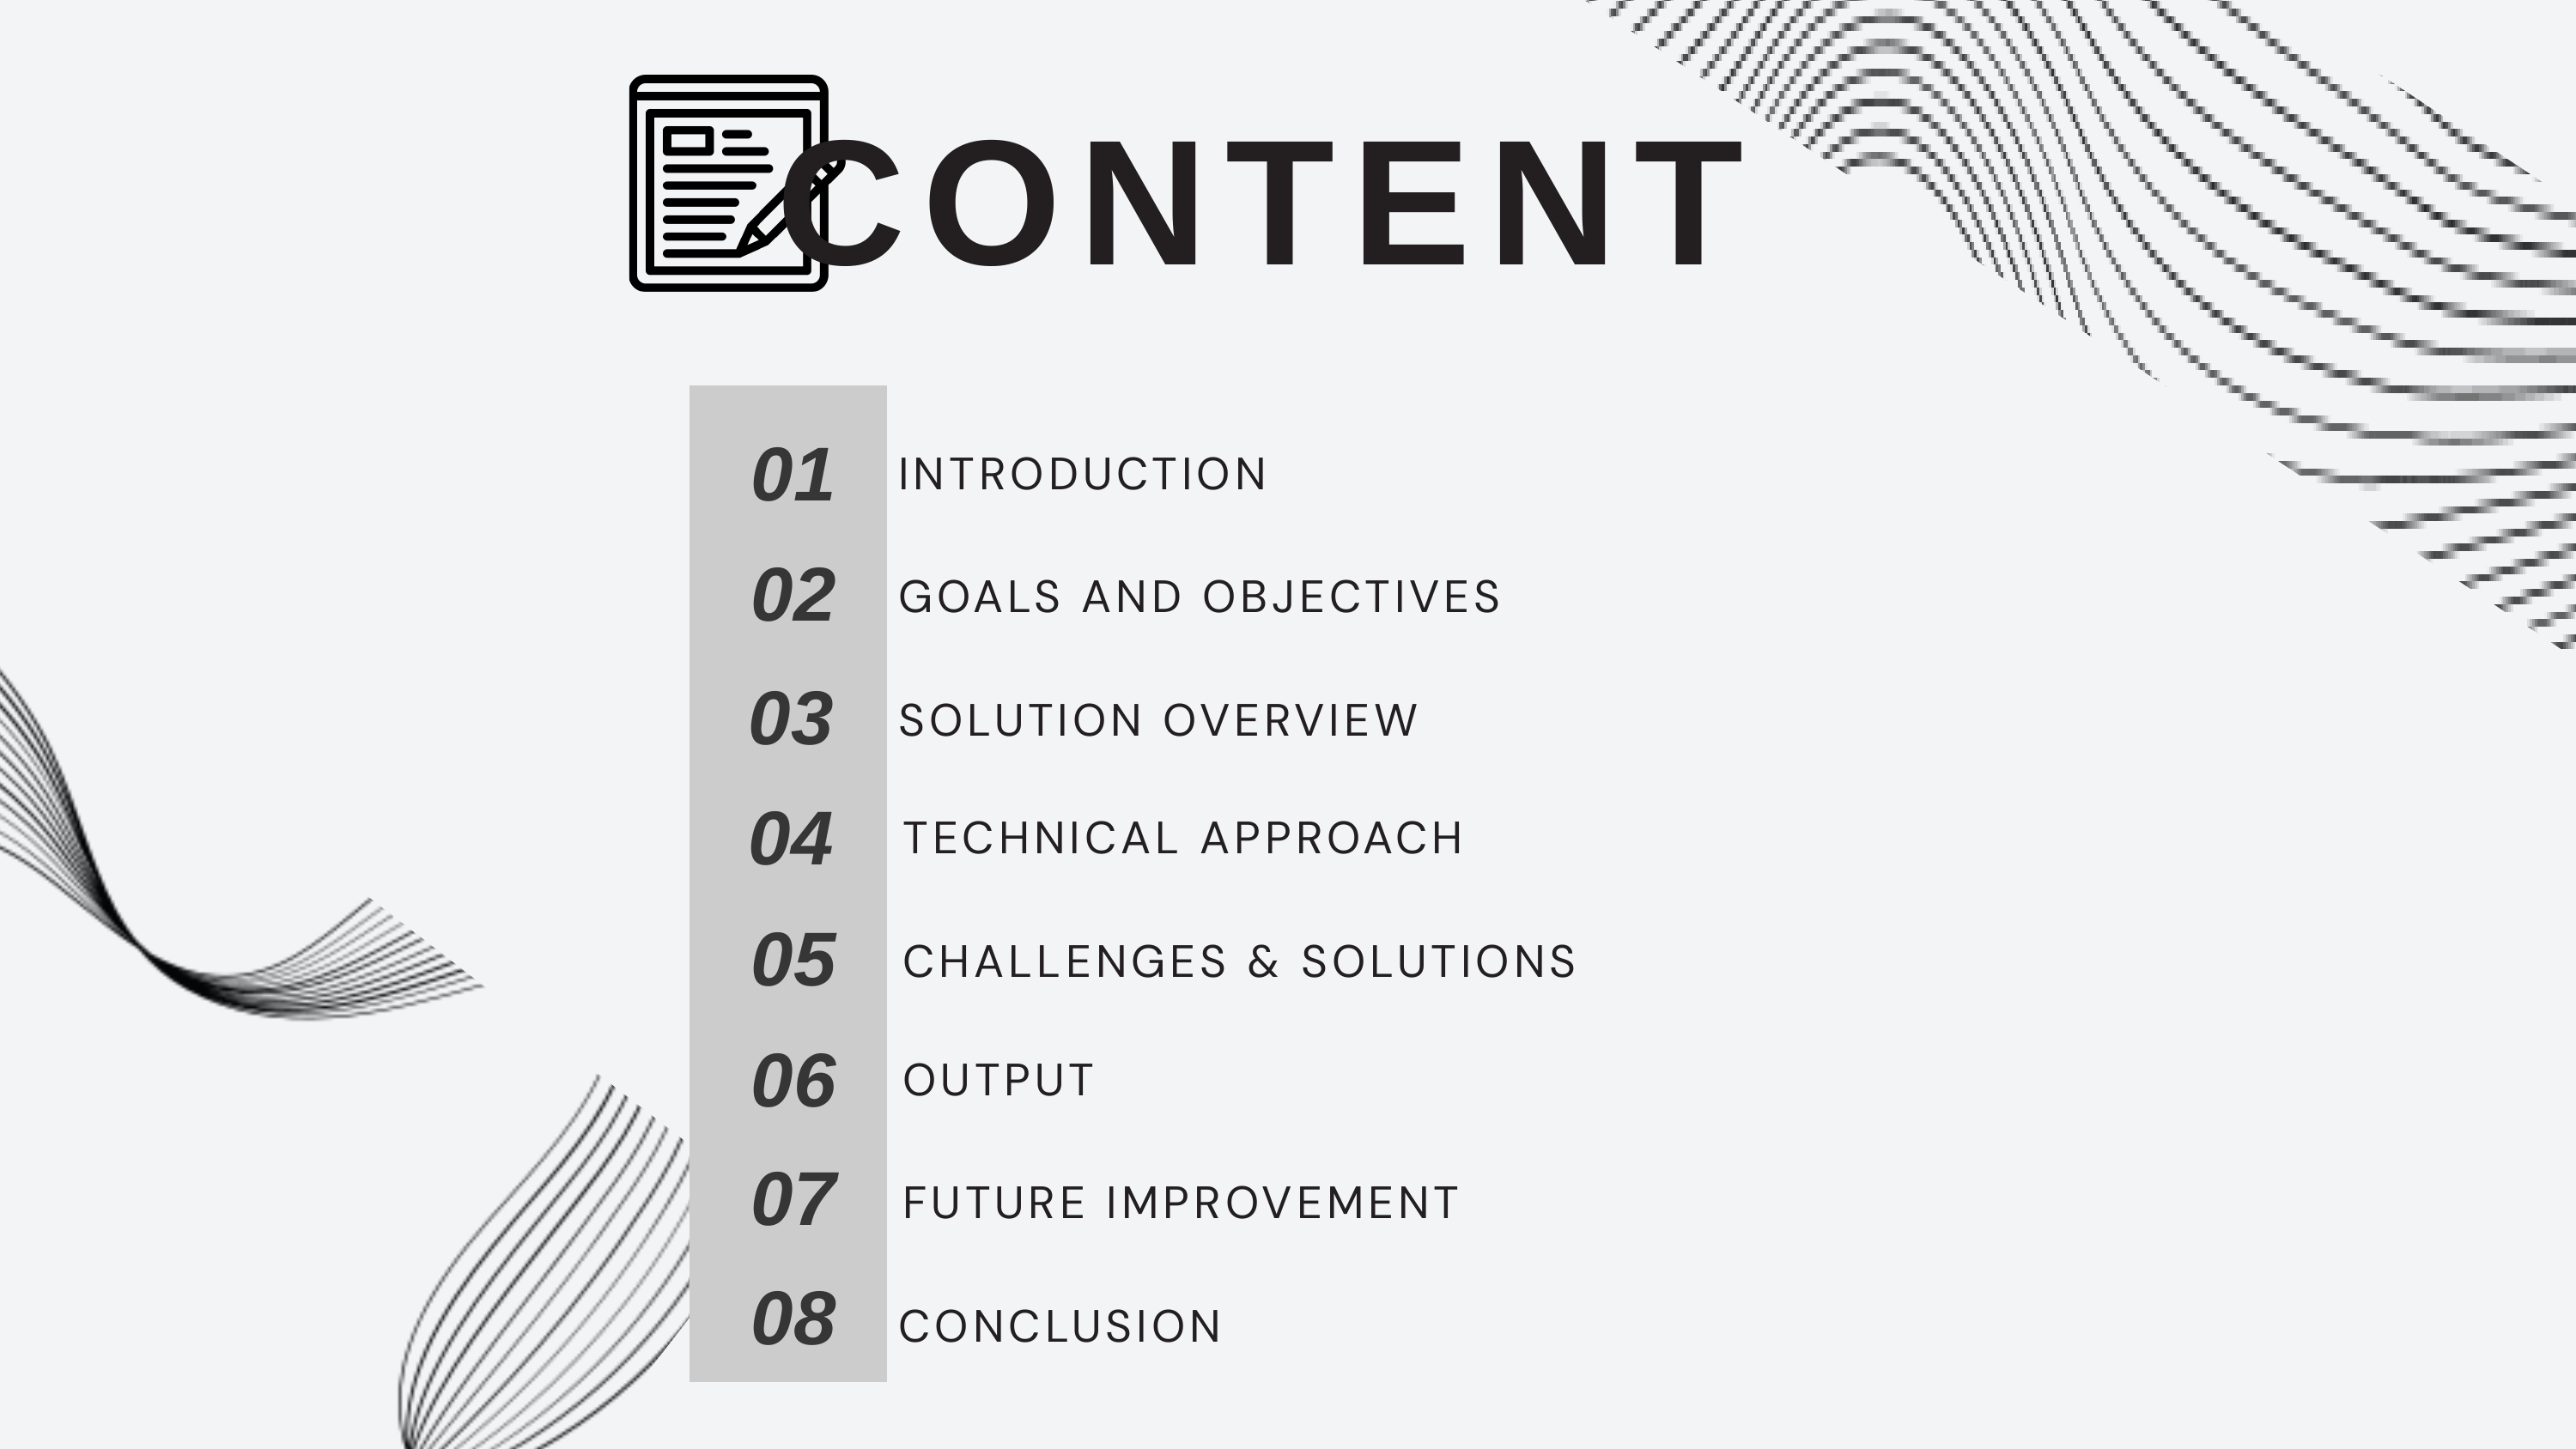

CONTENT

01
INTRODUCTION
02
GOALS AND OBJECTIVES
03
SOLUTION OVERVIEW

04
TECHNICAL APPROACH
05
CHALLENGES & SOLUTIONS
06
OUTPUT
07
FUTURE IMPROVEMENT
08
CONCLUSION